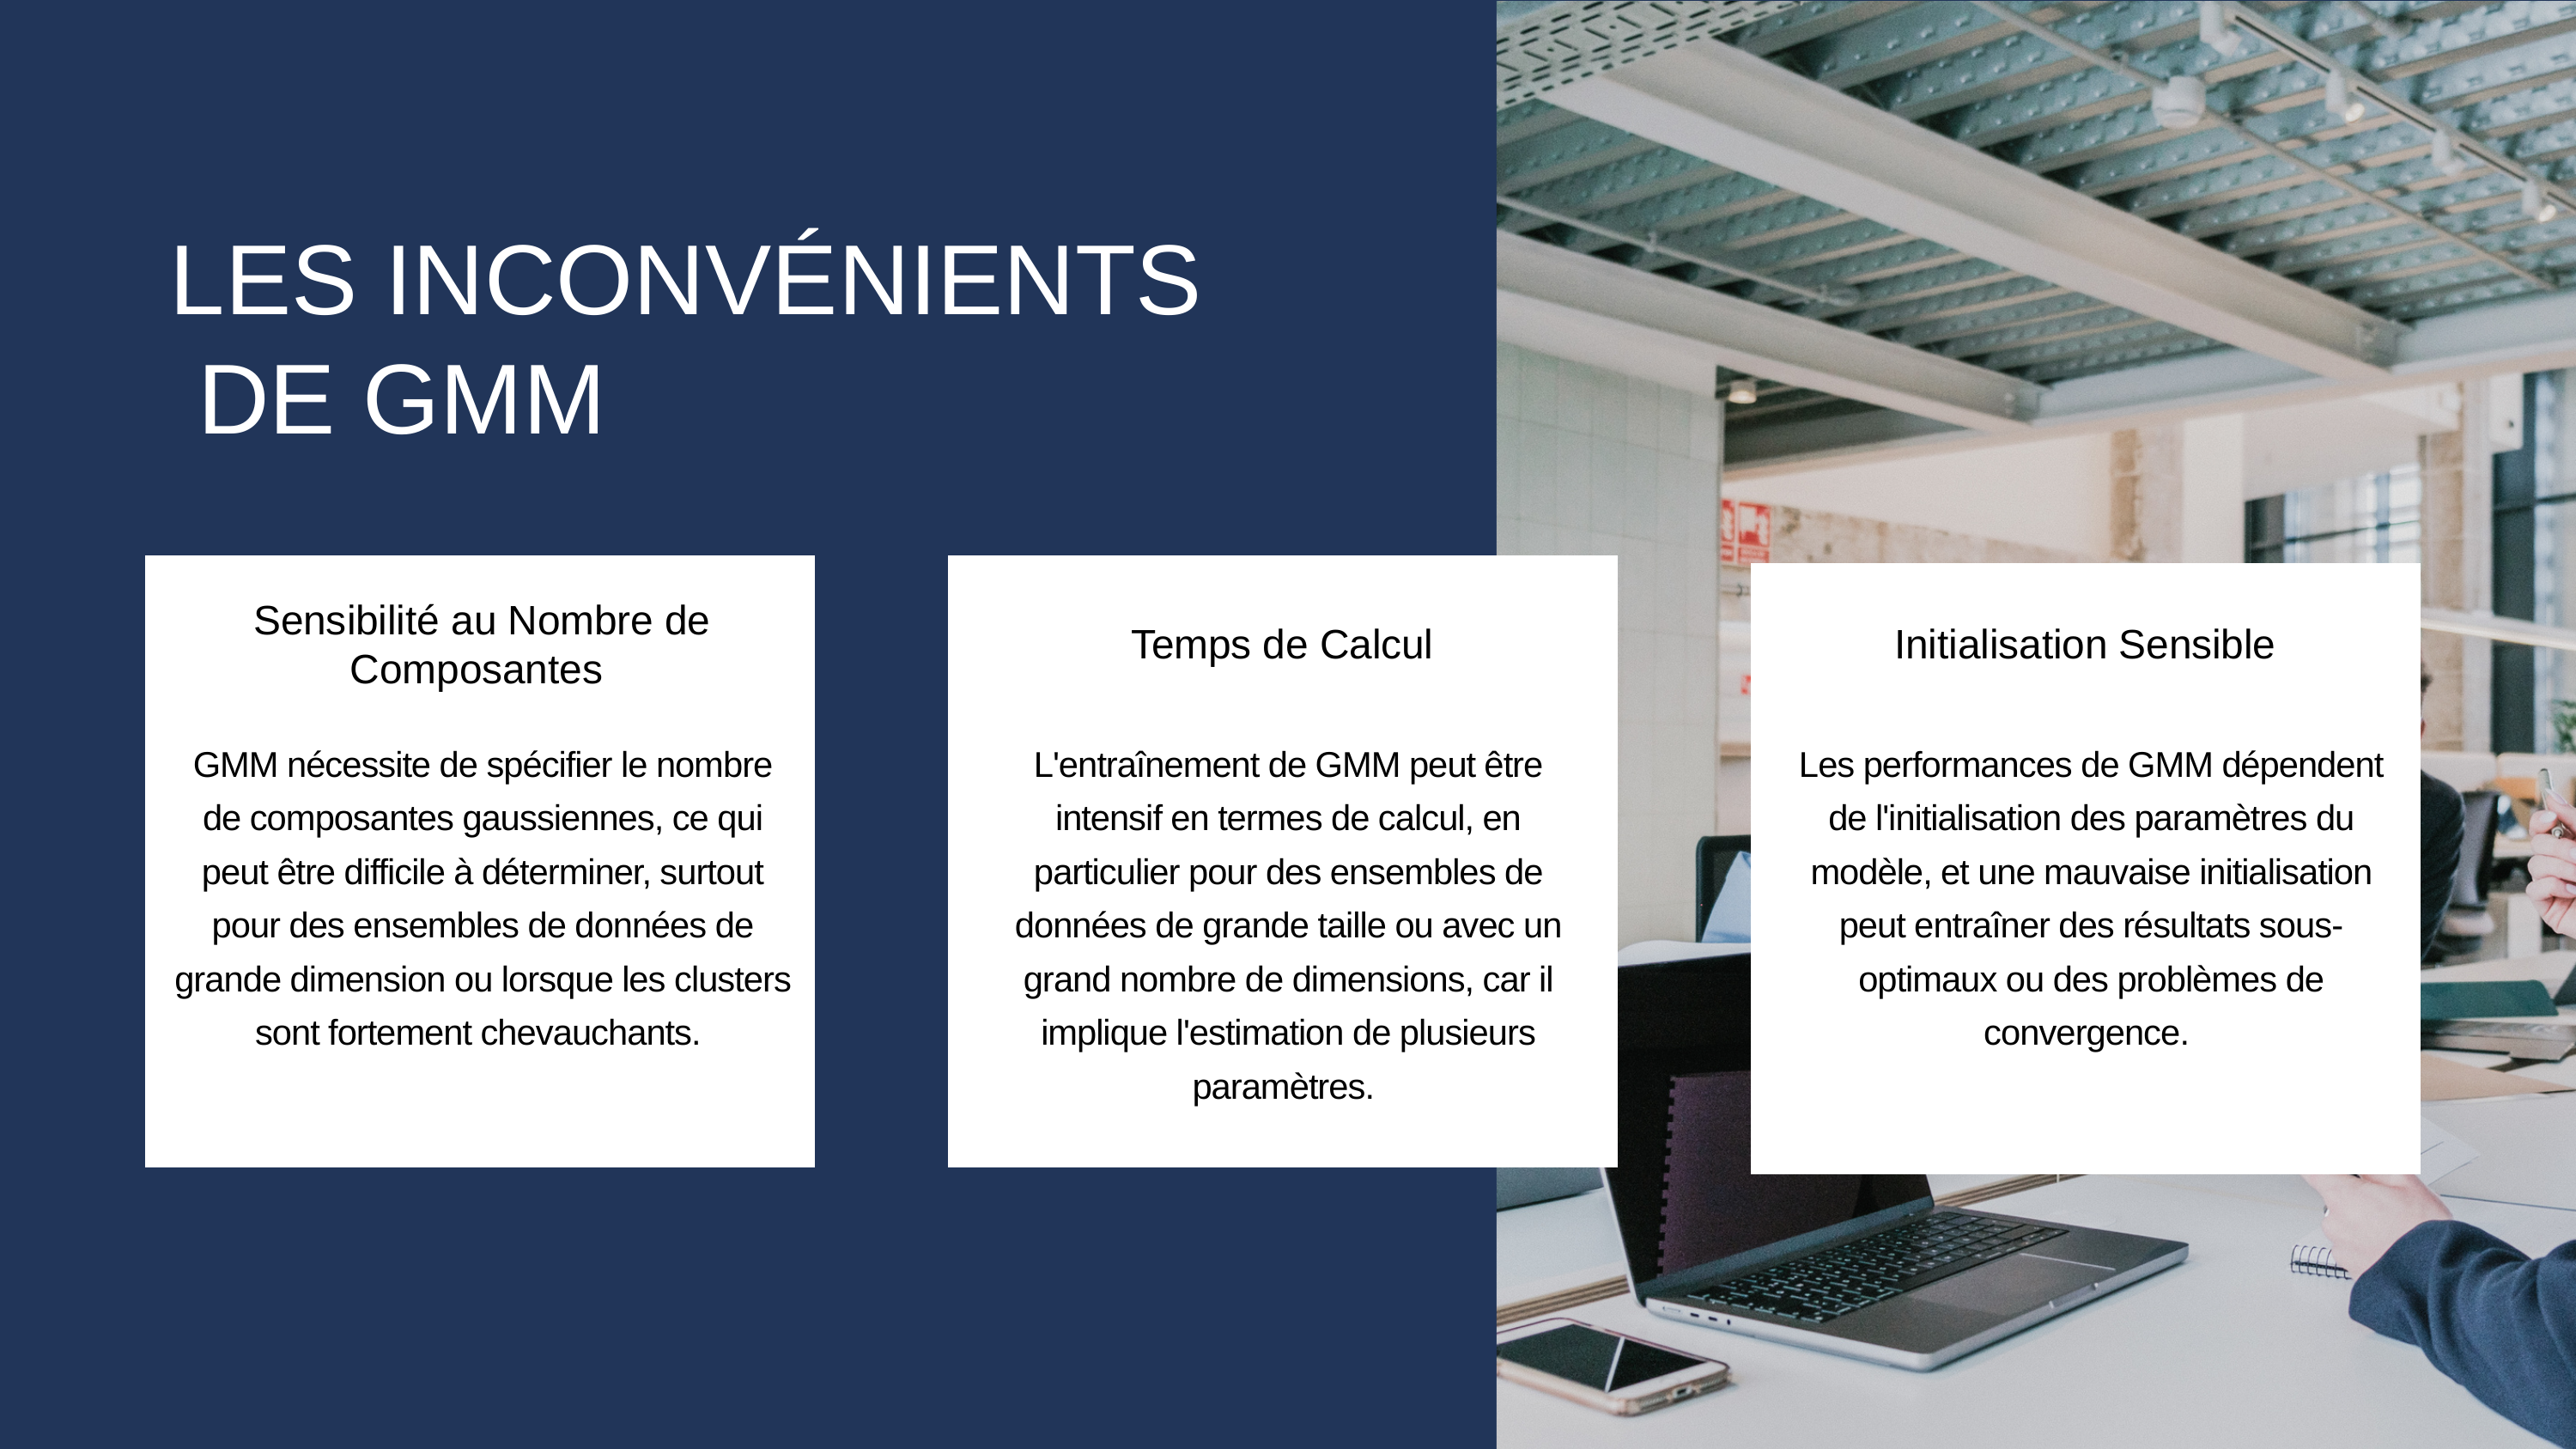

LES INCONVÉNIENTS
 DE GMM

Sensibilité au Nombre de Composantes
Temps de Calcul
Initialisation Sensible
GMM nécessite de spécifier le nombre de composantes gaussiennes, ce qui peut être difficile à déterminer, surtout pour des ensembles de données de grande dimension ou lorsque les clusters sont fortement chevauchants.
L'entraînement de GMM peut être intensif en termes de calcul, en particulier pour des ensembles de données de grande taille ou avec un grand nombre de dimensions, car il implique l'estimation de plusieurs paramètres.
Les performances de GMM dépendent de l'initialisation des paramètres du modèle, et une mauvaise initialisation peut entraîner des résultats sous-optimaux ou des problèmes de convergence.